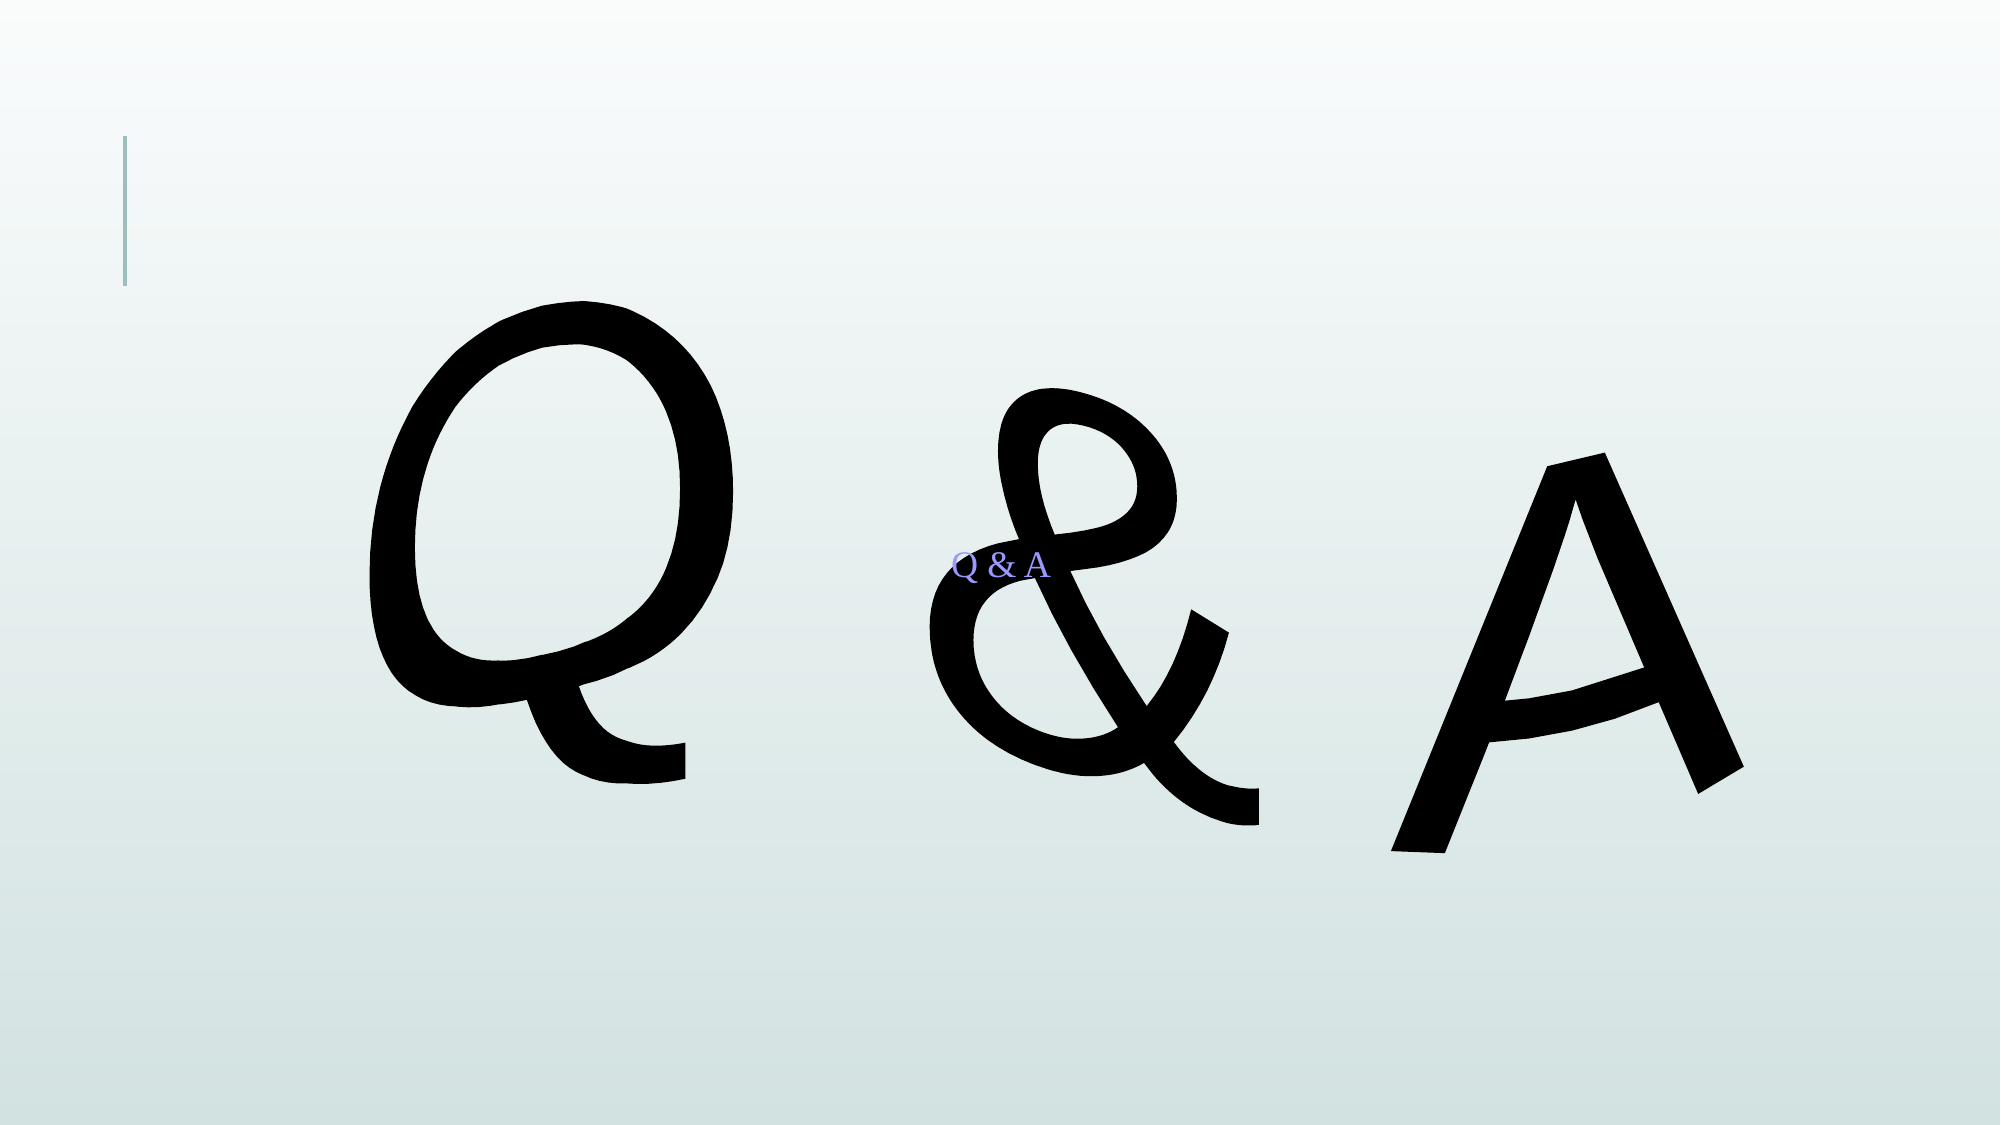

#
Q & A

Q & A